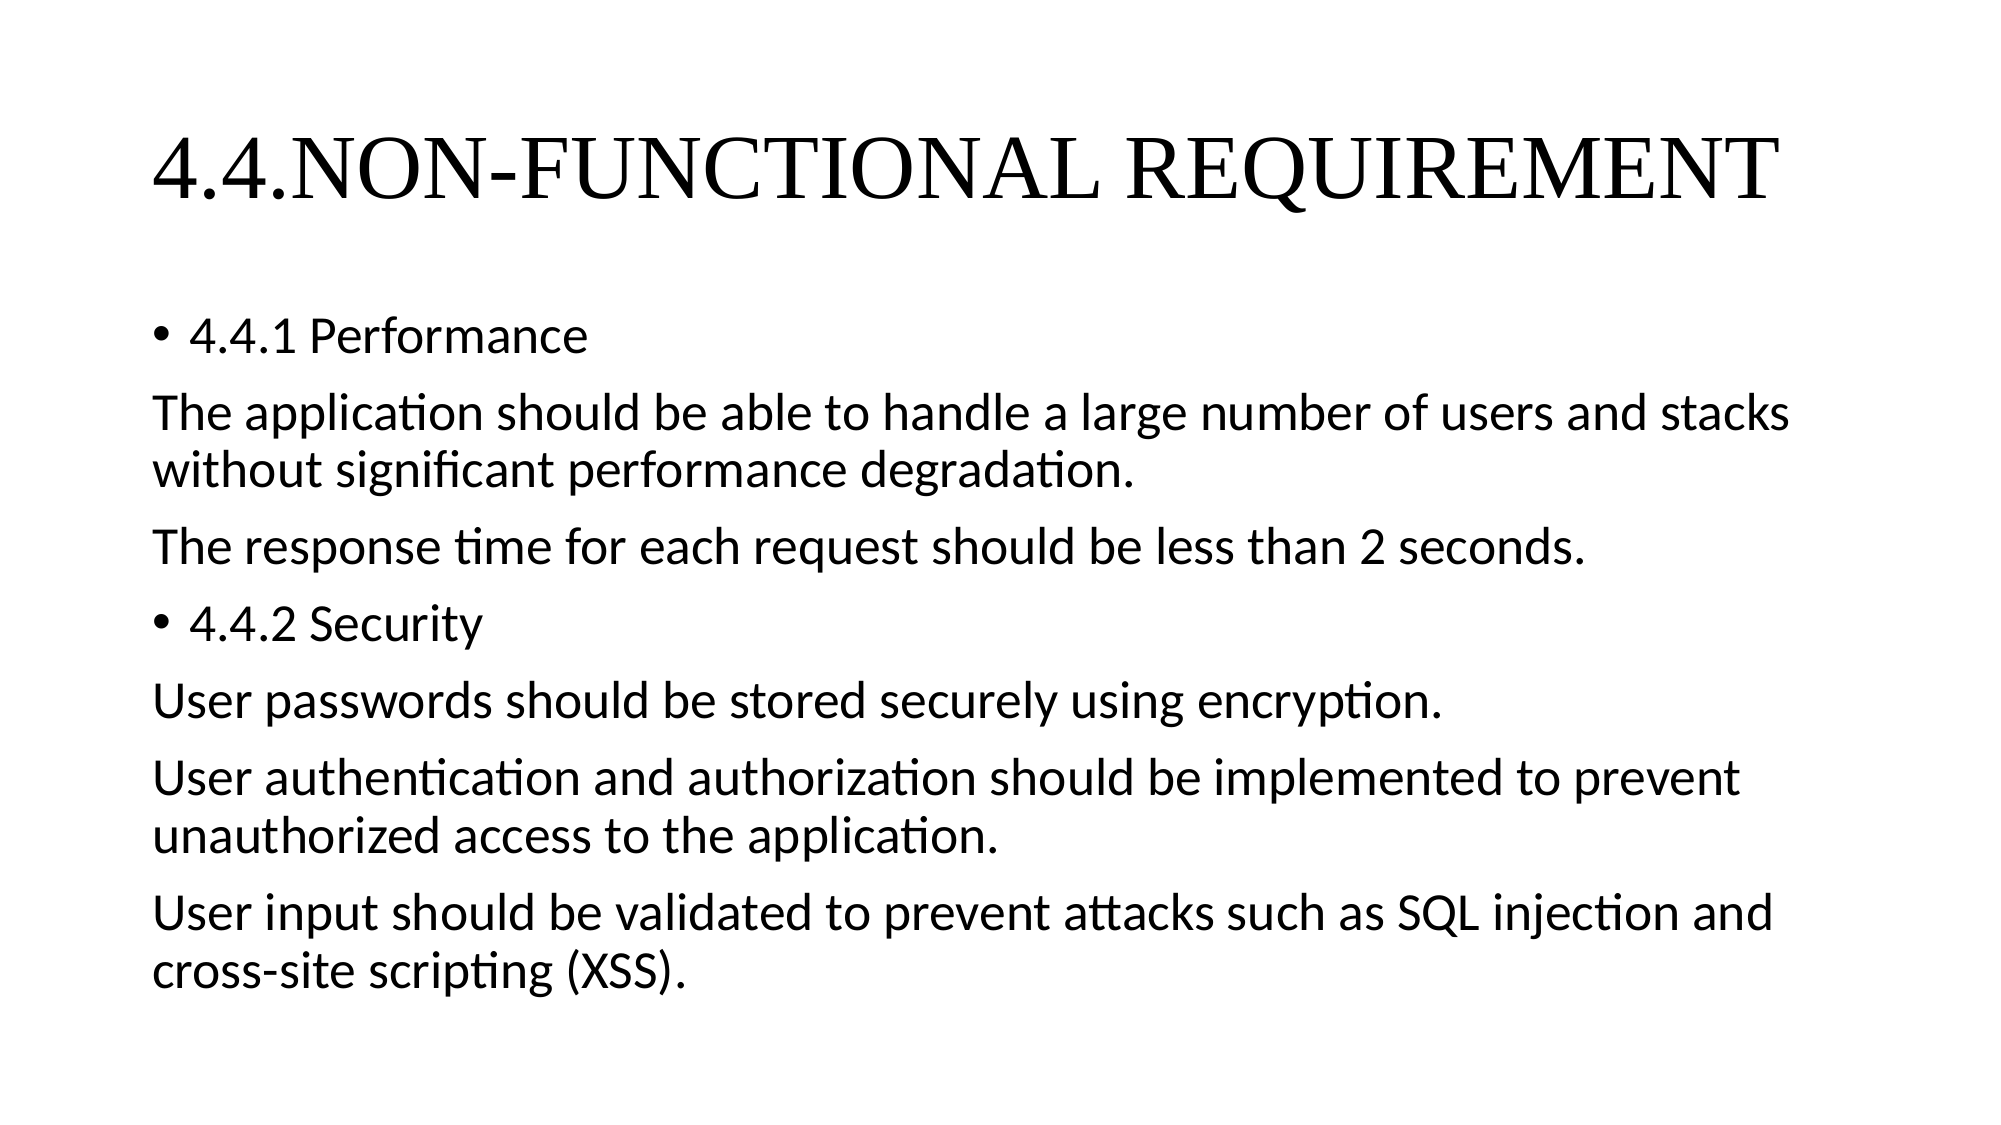

# 4.4.NON-FUNCTIONAL REQUIREMENT
4.4.1 Performance
The application should be able to handle a large number of users and stacks without significant performance degradation.
The response time for each request should be less than 2 seconds.
4.4.2 Security
User passwords should be stored securely using encryption.
User authentication and authorization should be implemented to prevent unauthorized access to the application.
User input should be validated to prevent attacks such as SQL injection and cross-site scripting (XSS).